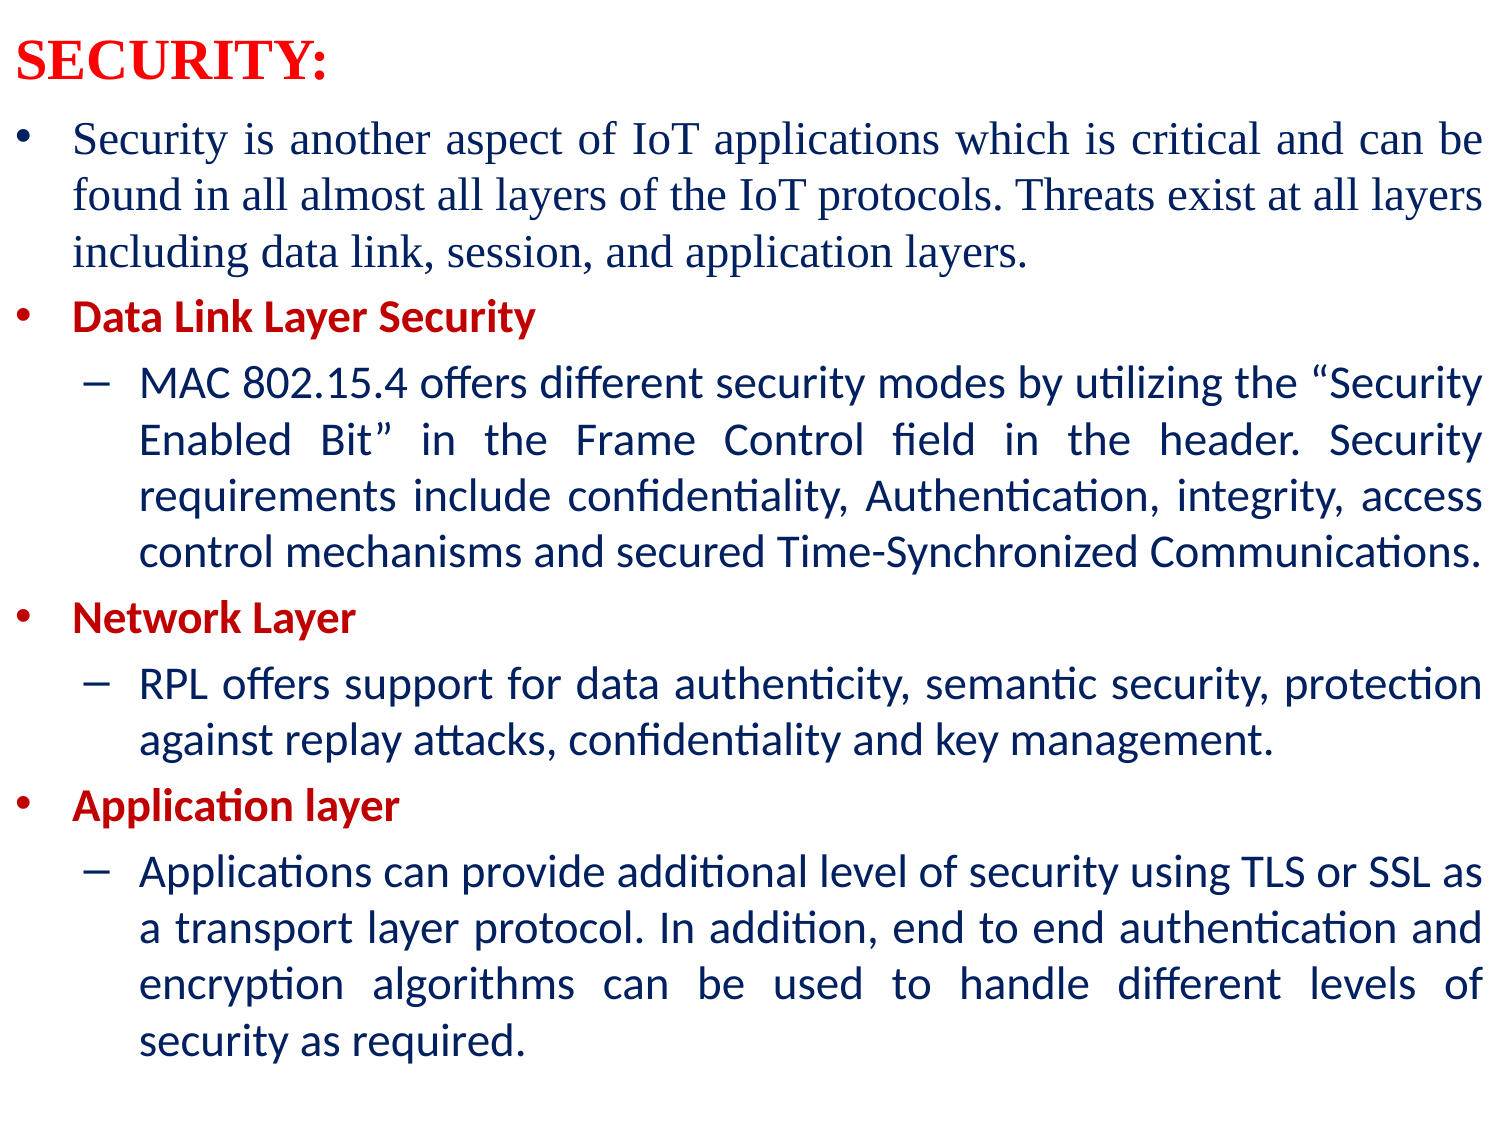

# SECURITY:
Security is another aspect of IoT applications which is critical and can be found in all almost all layers of the IoT protocols. Threats exist at all layers including data link, session, and application layers.
Data Link Layer Security
MAC 802.15.4 offers different security modes by utilizing the “Security Enabled Bit” in the Frame Control field in the header. Security requirements include confidentiality, Authentication, integrity, access control mechanisms and secured Time-Synchronized Communications.
Network Layer
RPL offers support for data authenticity, semantic security, protection against replay attacks, confidentiality and key management.
Application layer
Applications can provide additional level of security using TLS or SSL as a transport layer protocol. In addition, end to end authentication and encryption algorithms can be used to handle different levels of security as required.